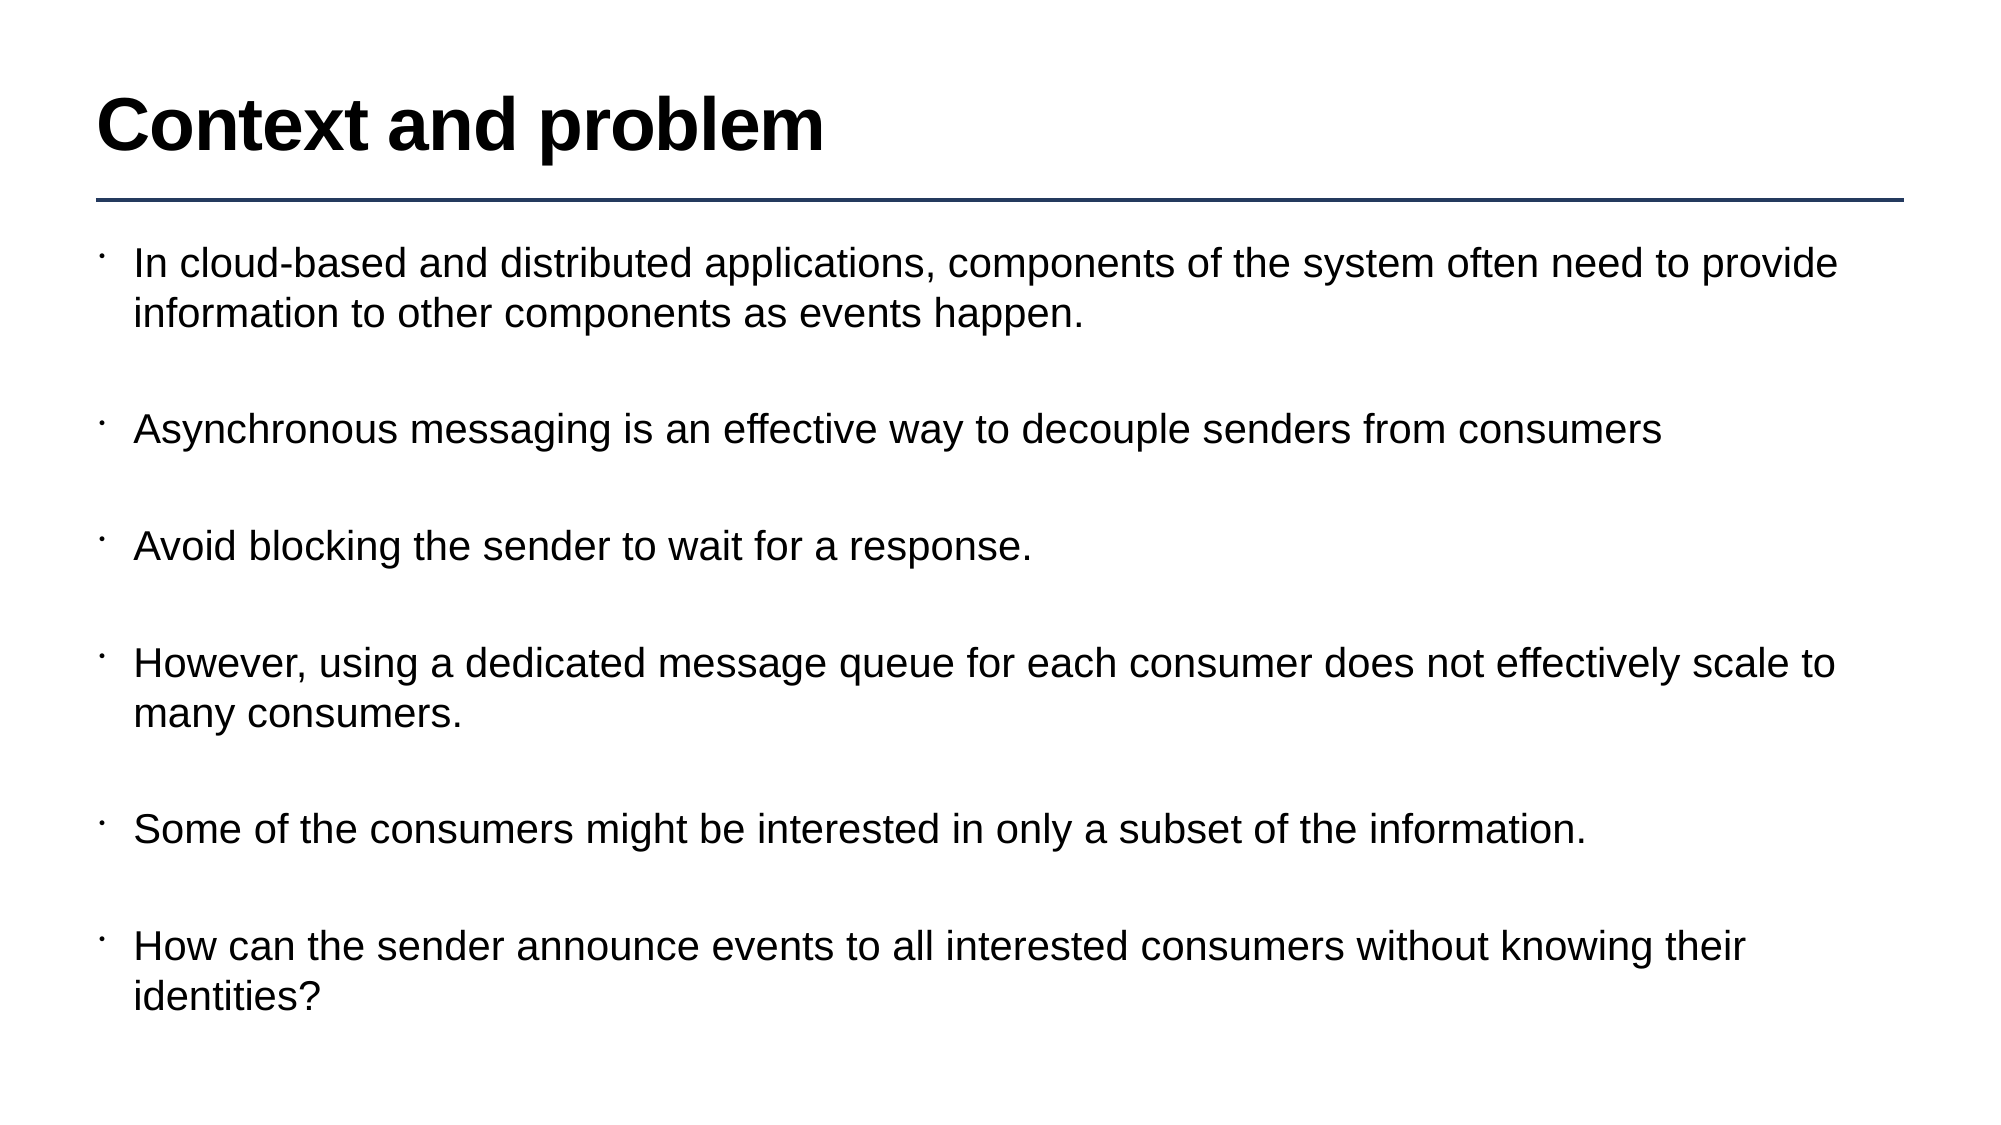

# Context and problem
In cloud-based and distributed applications, components of the system often need to provide information to other components as events happen.

Asynchronous messaging is an effective way to decouple senders from consumers

Avoid blocking the sender to wait for a response.

However, using a dedicated message queue for each consumer does not effectively scale to many consumers.

Some of the consumers might be interested in only a subset of the information.

How can the sender announce events to all interested consumers without knowing their identities?